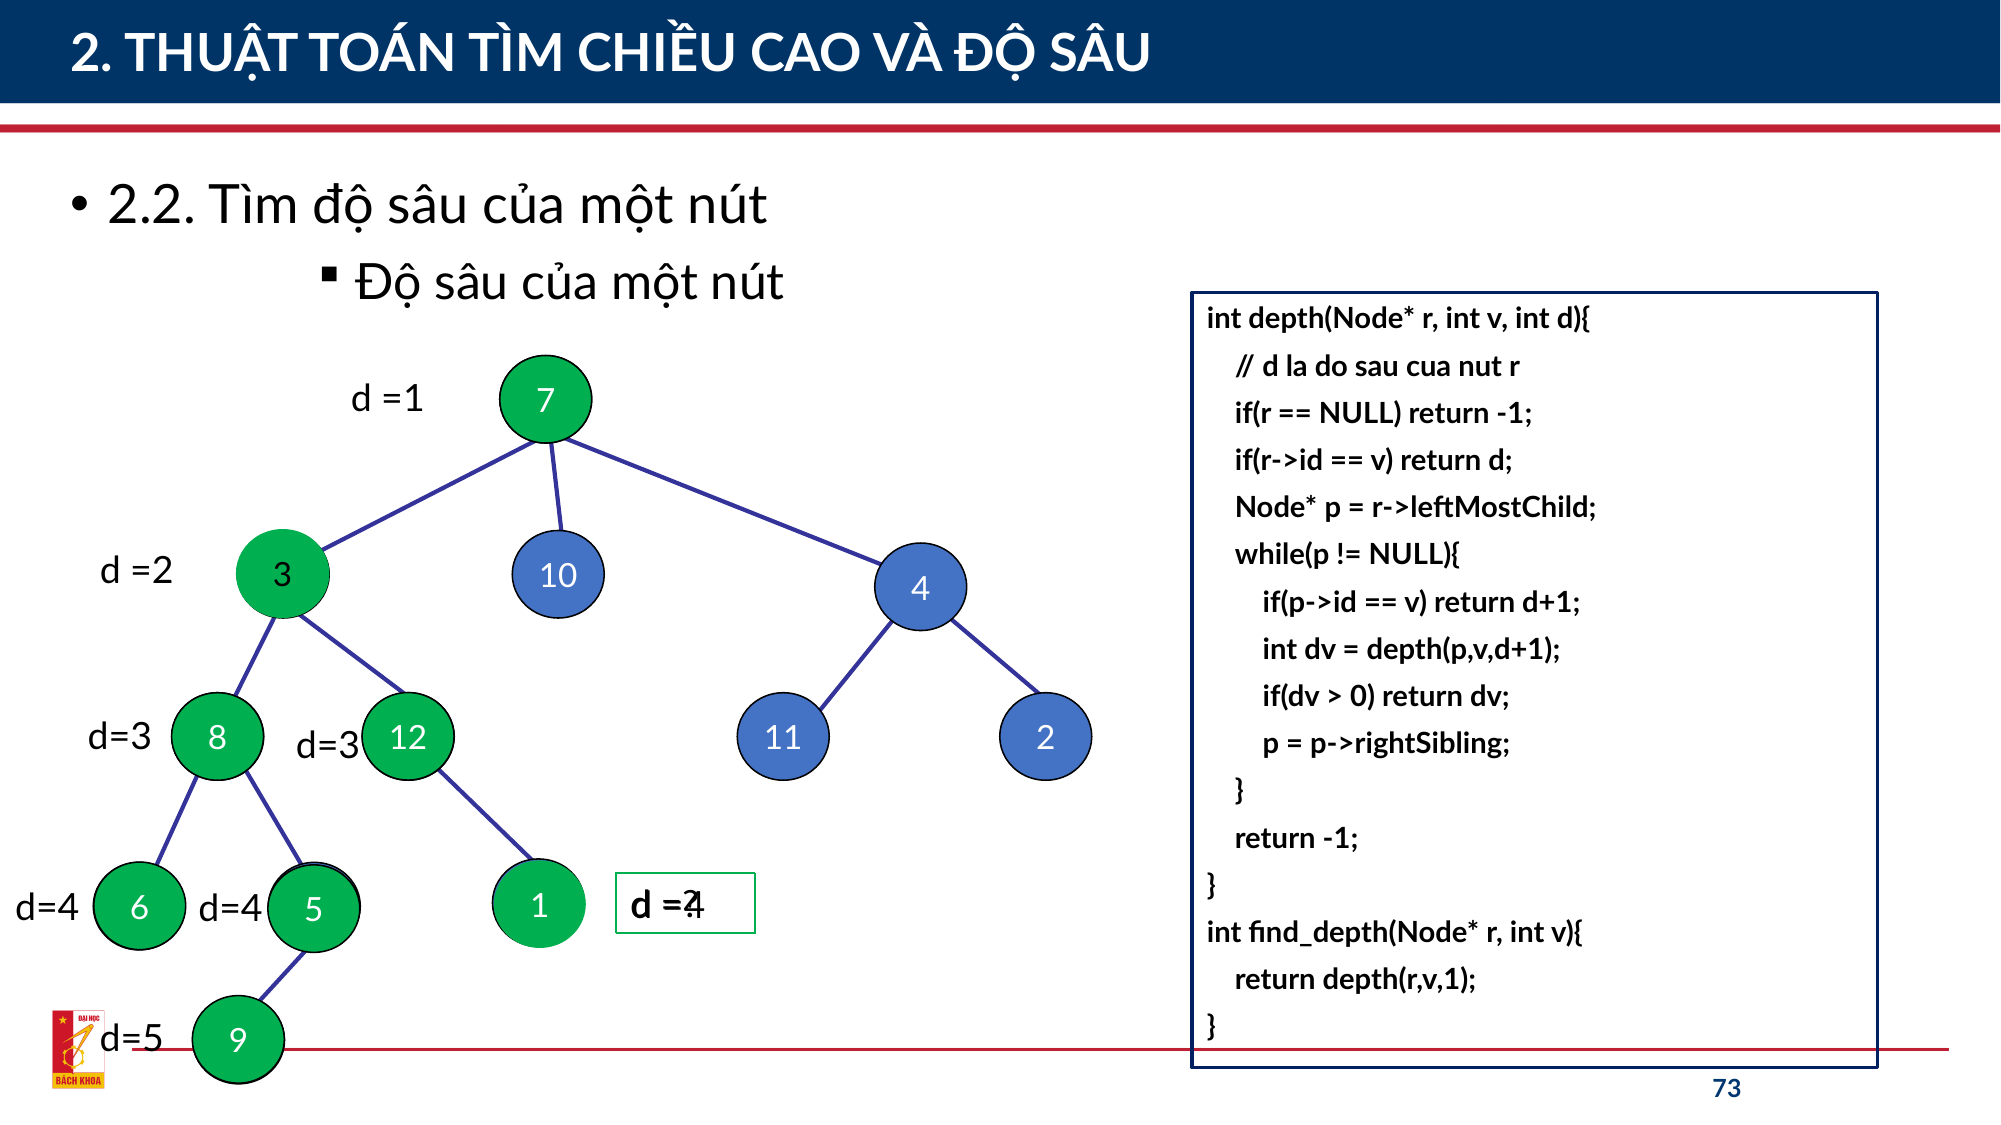

# 2. THUẬT TOÁN TÌM CHIỀU CAO VÀ ĐỘ SÂU
2.2. Tìm độ sâu của một nút
Độ sâu của một nút

int depth(Node* r, int v, int d){
    // d la do sau cua nut r
    if(r == NULL) return -1;
    if(r->id == v) return d;
    Node* p = r->leftMostChild;
    while(p != NULL){
        if(p->id == v) return d+1;
        int dv = depth(p,v,d+1);
        if(dv > 0) return dv;
        p = p->rightSibling;
    }
    return -1;
}
int find_depth(Node* r, int v){
    return depth(r,v,1);
}
7
7
d =1

3
3
10
d =2
4

12
8
8
12
11
2
d=3
d=3

1
1
6
6
5
5
d =?
d =4
d=4
d=4

9
9
d=5
73